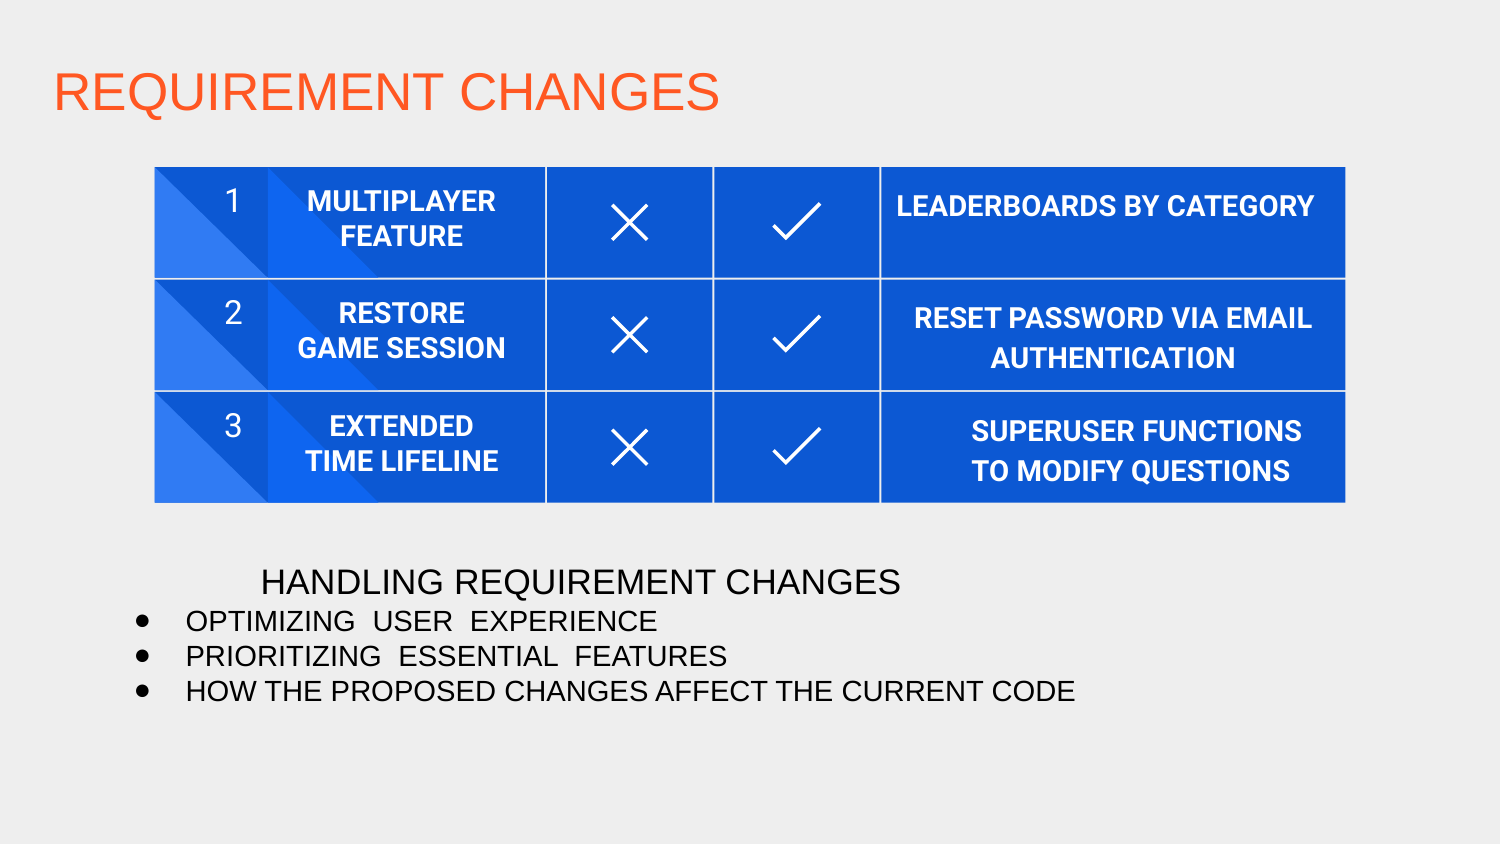

# REQUIREMENT CHANGES

LEADERBOARDS BY CATEGORY
MULTIPLAYER FEATURE
1

RESET PASSWORD VIA EMAIL AUTHENTICATION
RESTORE GAME SESSION
2

SUPERUSER FUNCTIONS TO MODIFY QUESTIONS
EXTENDED TIME LIFELINE
3

HANDLING REQUIREMENT CHANGES
OPTIMIZING  USER  EXPERIENCE
PRIORITIZING  ESSENTIAL  FEATURES
HOW THE PROPOSED CHANGES AFFECT THE CURRENT CODE